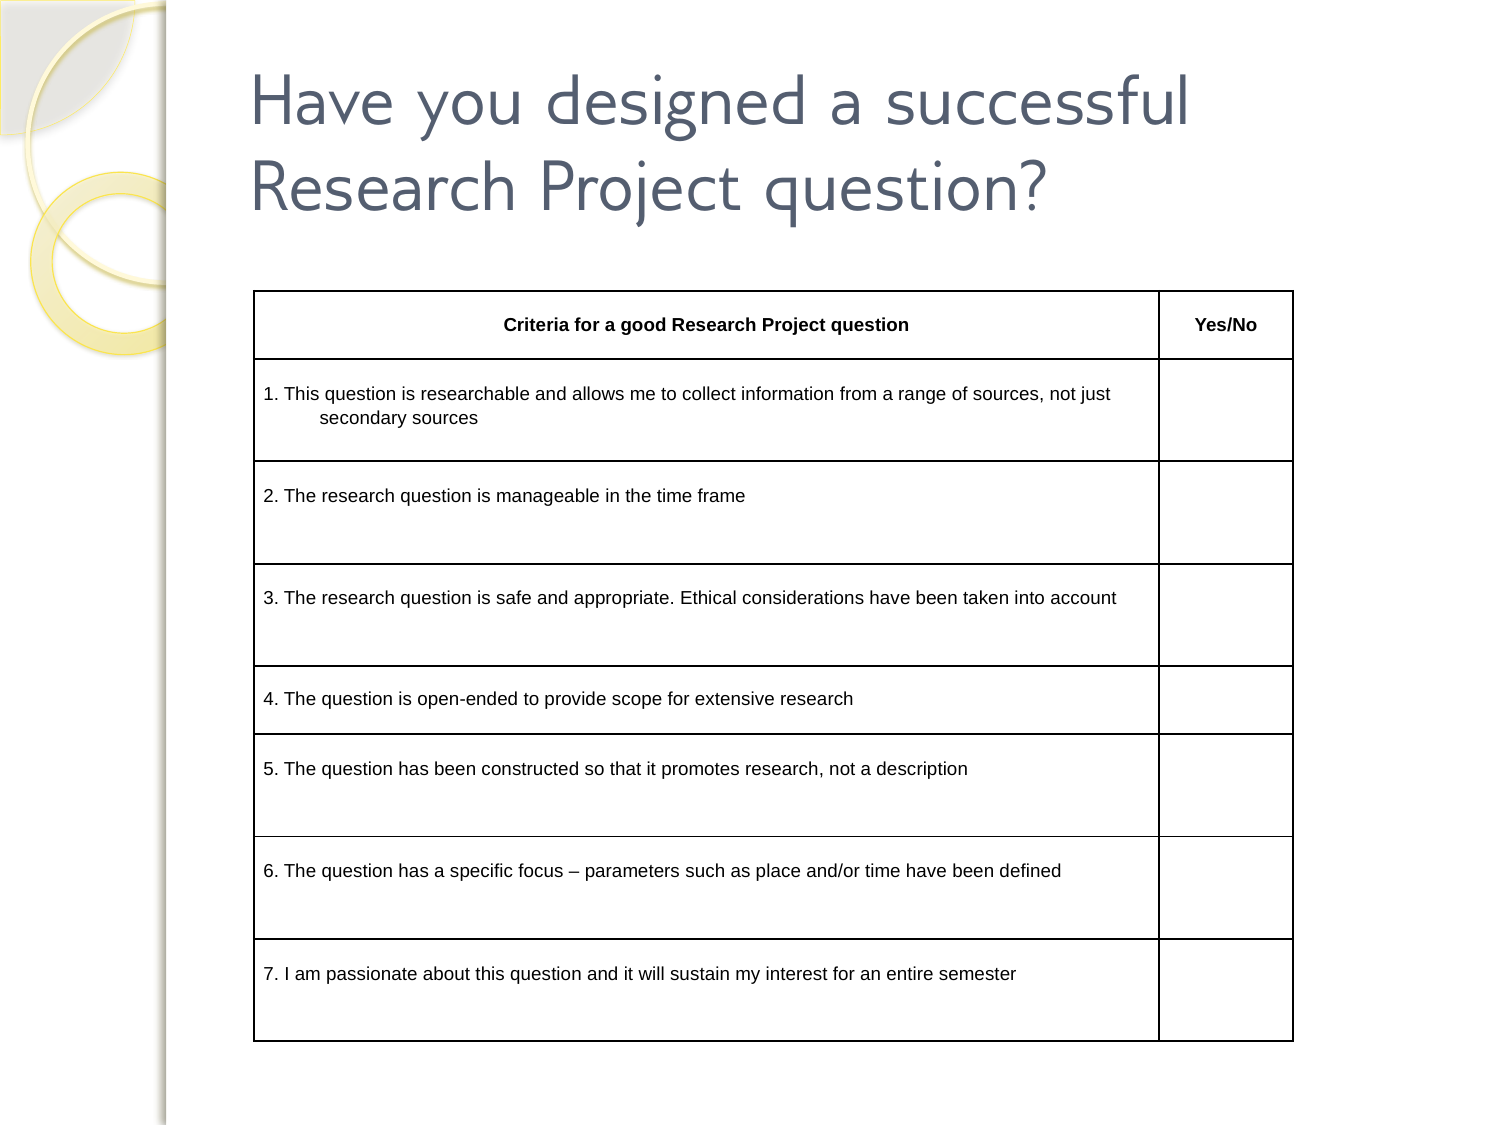

# Have you designed a successful Research Project question?
| Criteria for a good Research Project question | Yes/No |
| --- | --- |
| 1. This question is researchable and allows me to collect information from a range of sources, not just secondary sources |  |
| 2. The research question is manageable in the time frame |  |
| 3. The research question is safe and appropriate. Ethical considerations have been taken into account |  |
| 4. The question is open-ended to provide scope for extensive research |  |
| 5. The question has been constructed so that it promotes research, not a description |  |
| 6. The question has a specific focus – parameters such as place and/or time have been defined |  |
| 7. I am passionate about this question and it will sustain my interest for an entire semester |  |